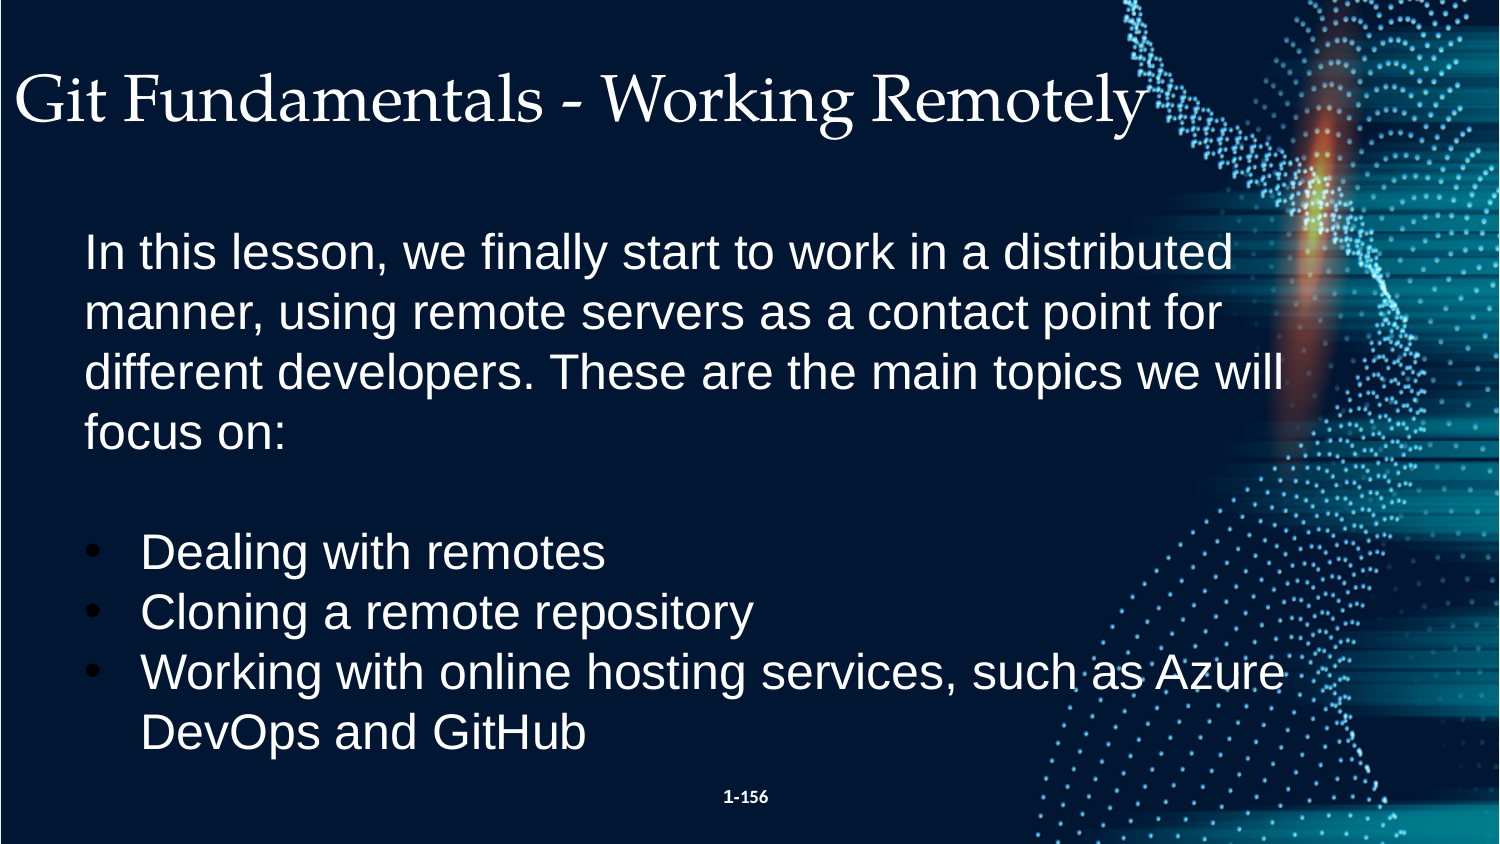

Git Fundamentals - Working Remotely
In this lesson, we finally start to work in a distributed manner, using remote servers as a contact point for different developers. These are the main topics we will focus on:

Dealing with remotes
Cloning a remote repository
Working with online hosting services, such as Azure DevOps and GitHub
1-156